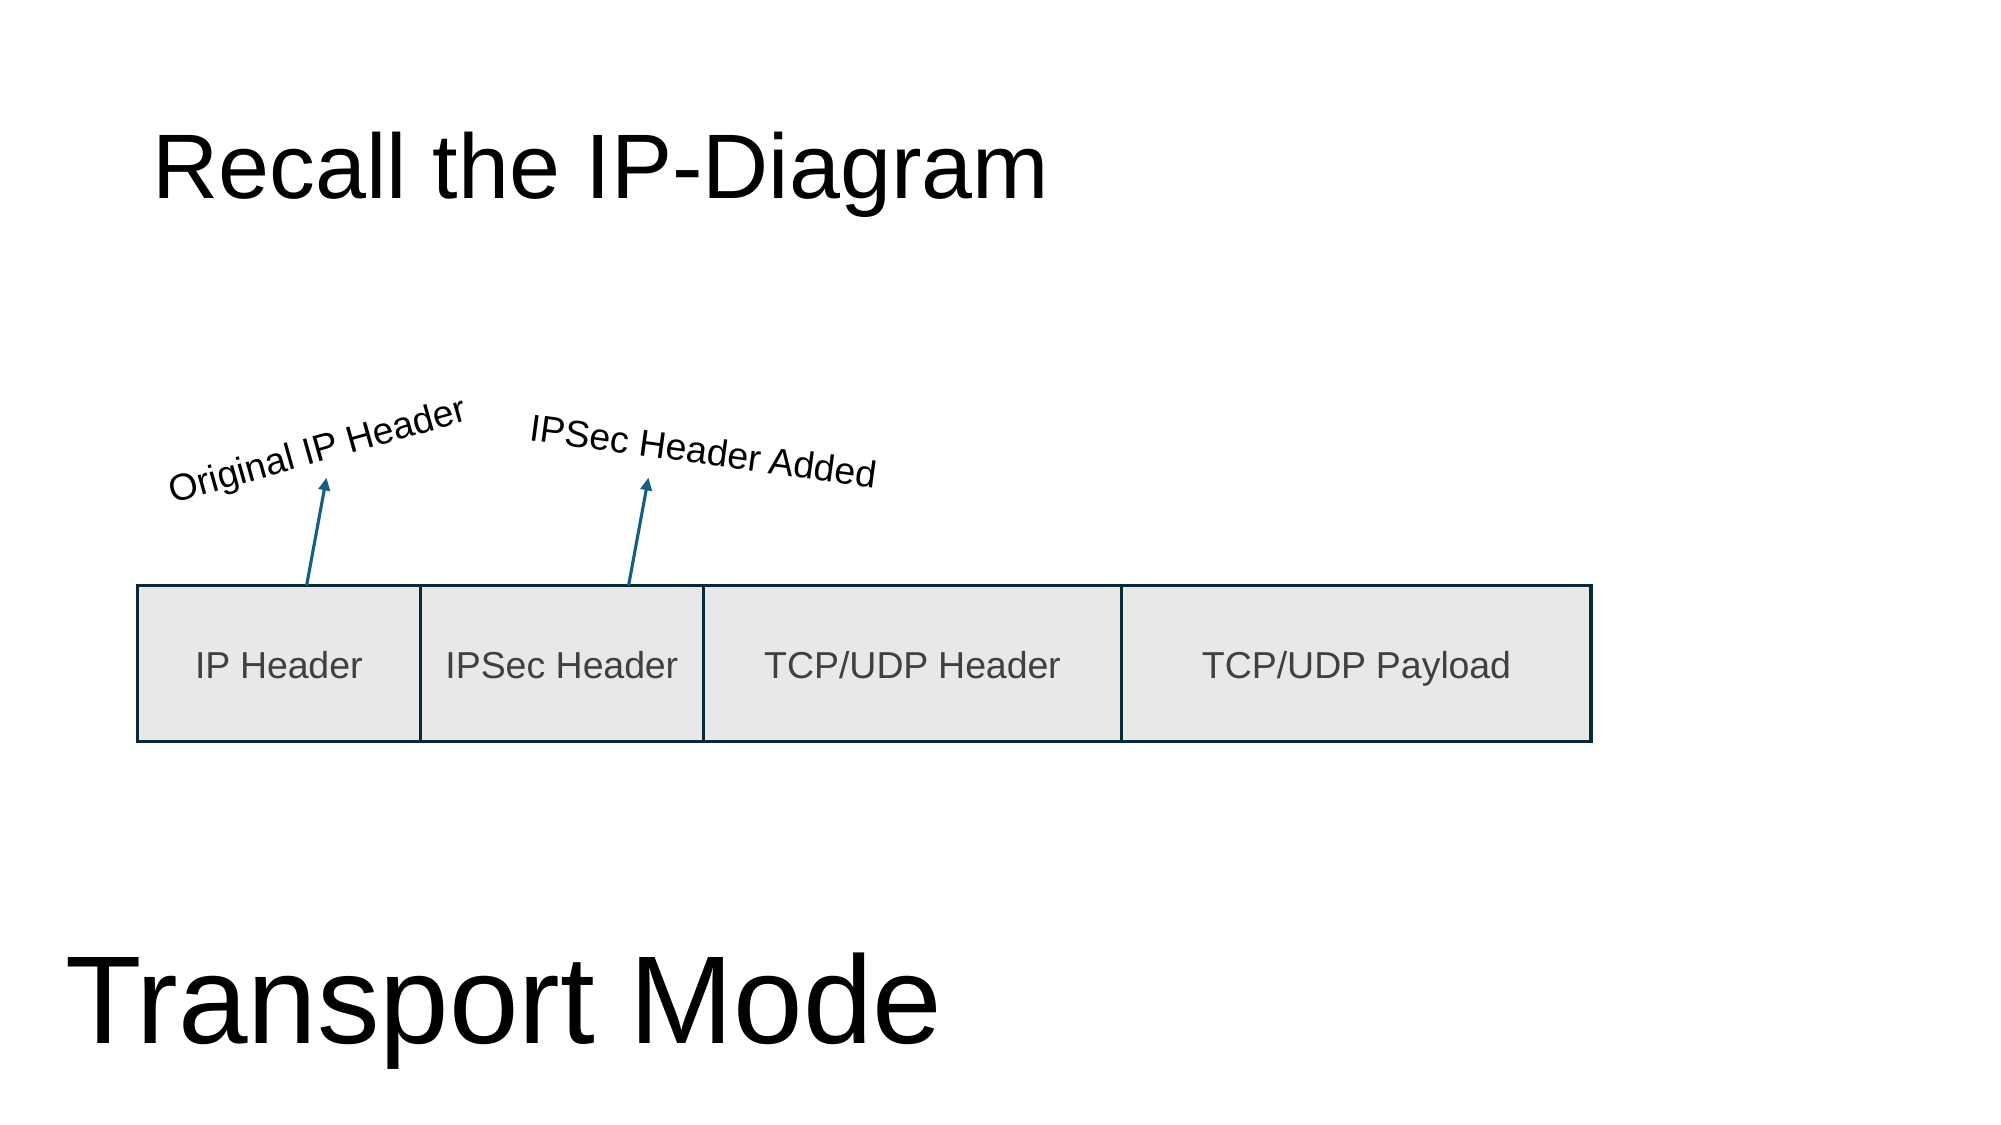

# Recall the IP-Diagram
Original IP Header
IPSec Header Added
IP Header
IPSec Header
TCP/UDP Header
TCP/UDP Payload
Transport Mode